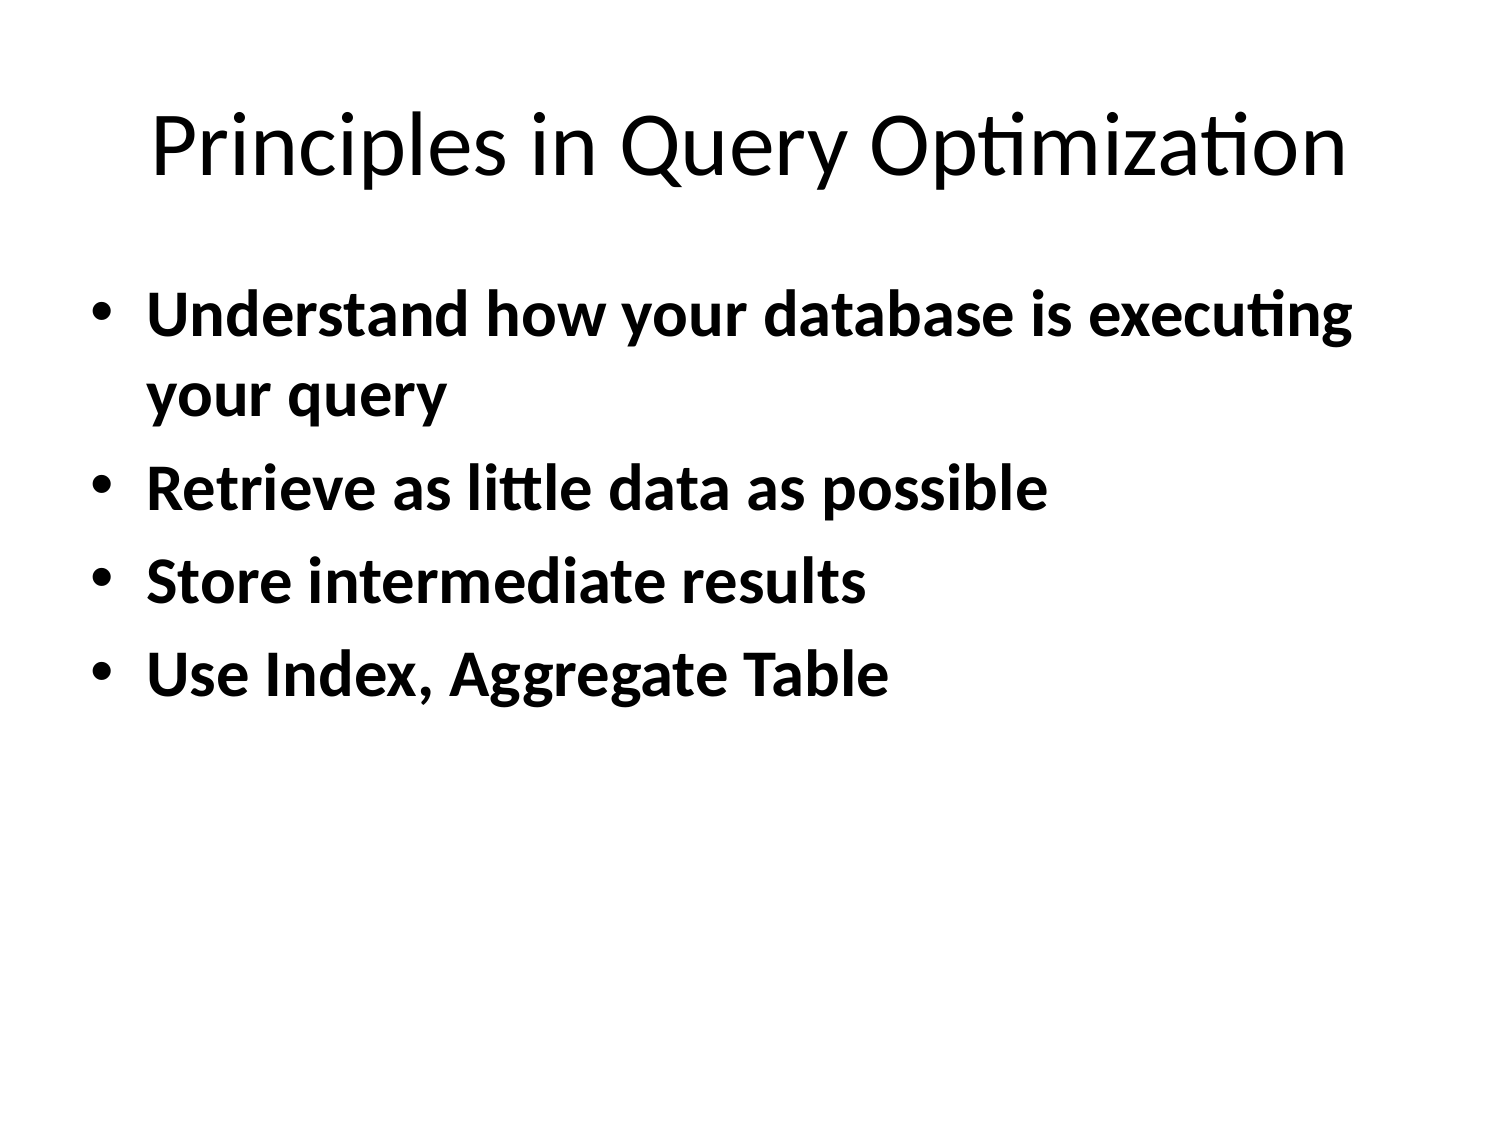

# Principles in Query Optimization
Understand how your database is executing your query
Retrieve as little data as possible
Store intermediate results
Use Index, Aggregate Table